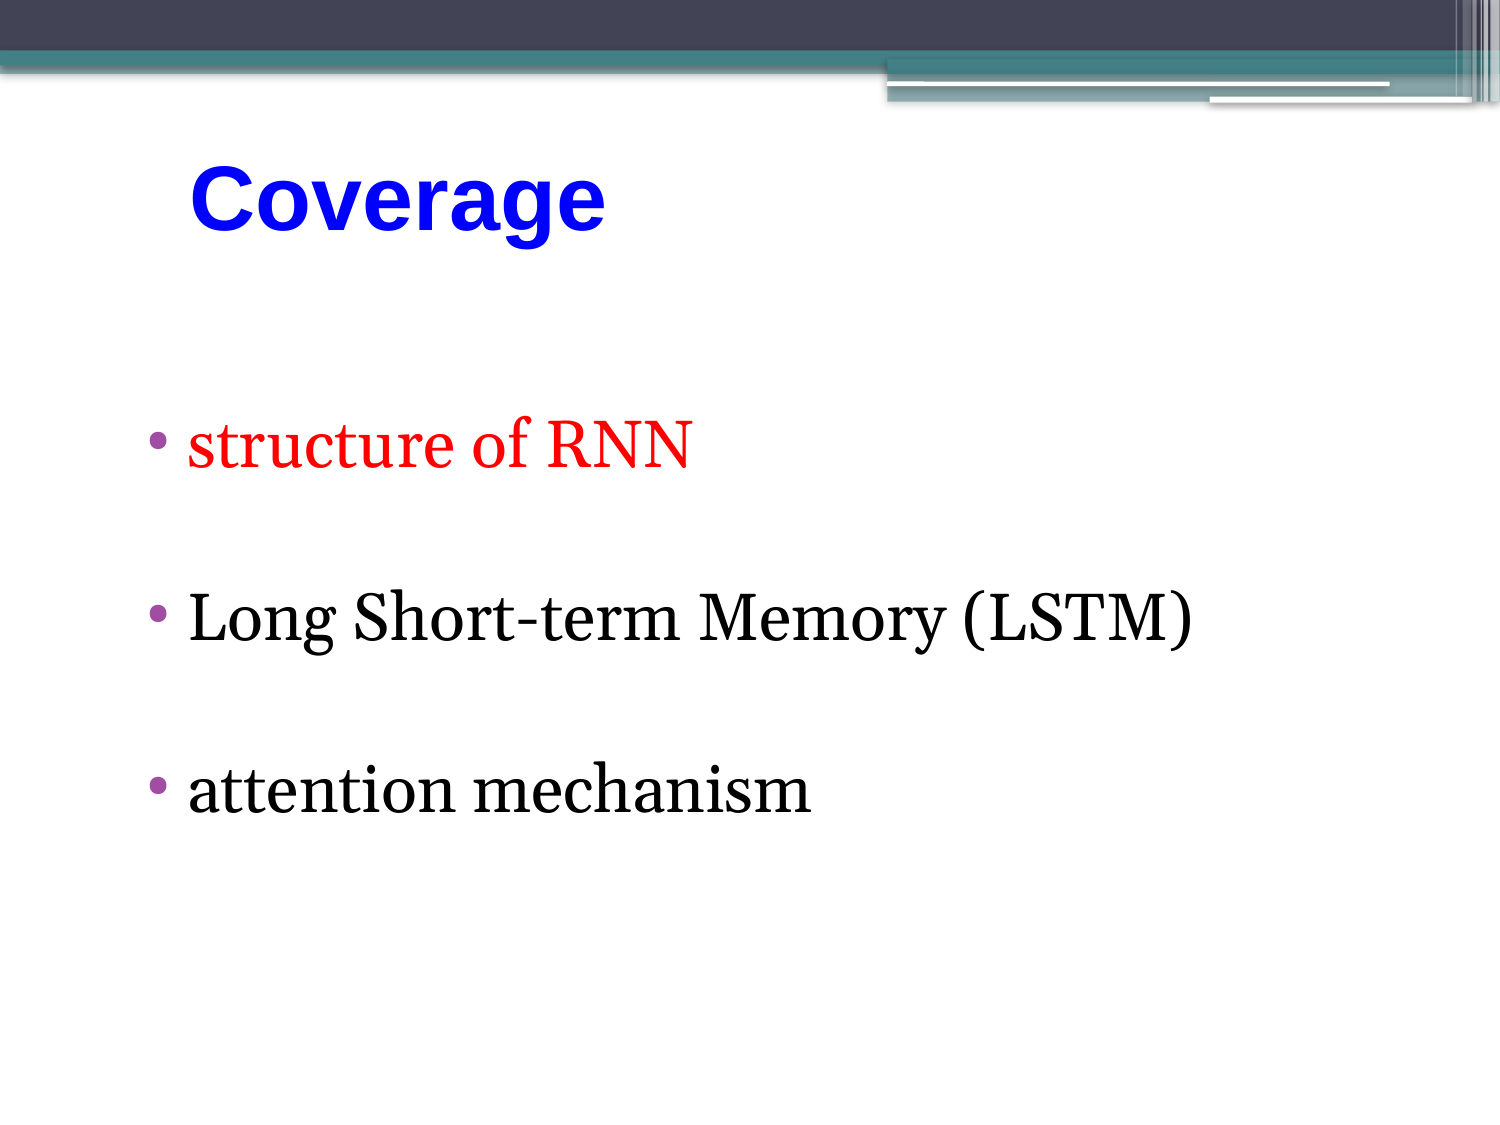

# Coverage

structure of RNN

Long Short-term Memory (LSTM)

attention mechanism